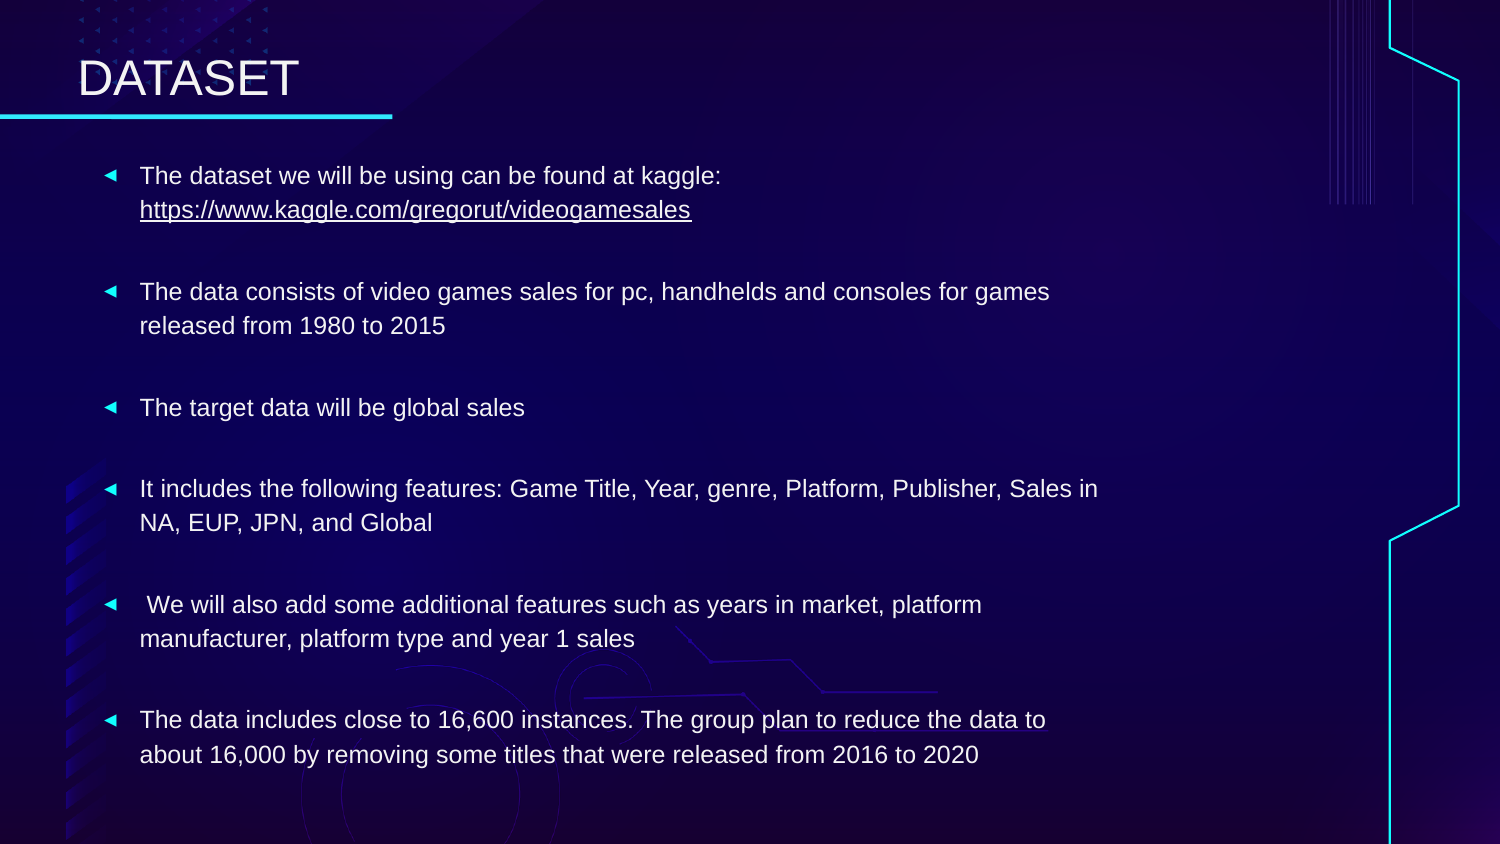

# DATASET

The dataset we will be using can be found at kaggle: https://www.kaggle.com/gregorut/videogamesales

The data consists of video games sales for pc, handhelds and consoles for games released from 1980 to 2015

The target data will be global sales

It includes the following features: Game Title, Year, genre, Platform, Publisher, Sales in NA, EUP, JPN, and Global

 We will also add some additional features such as years in market, platform manufacturer, platform type and year 1 sales

The data includes close to 16,600 instances. The group plan to reduce the data to about 16,000 by removing some titles that were released from 2016 to 2020